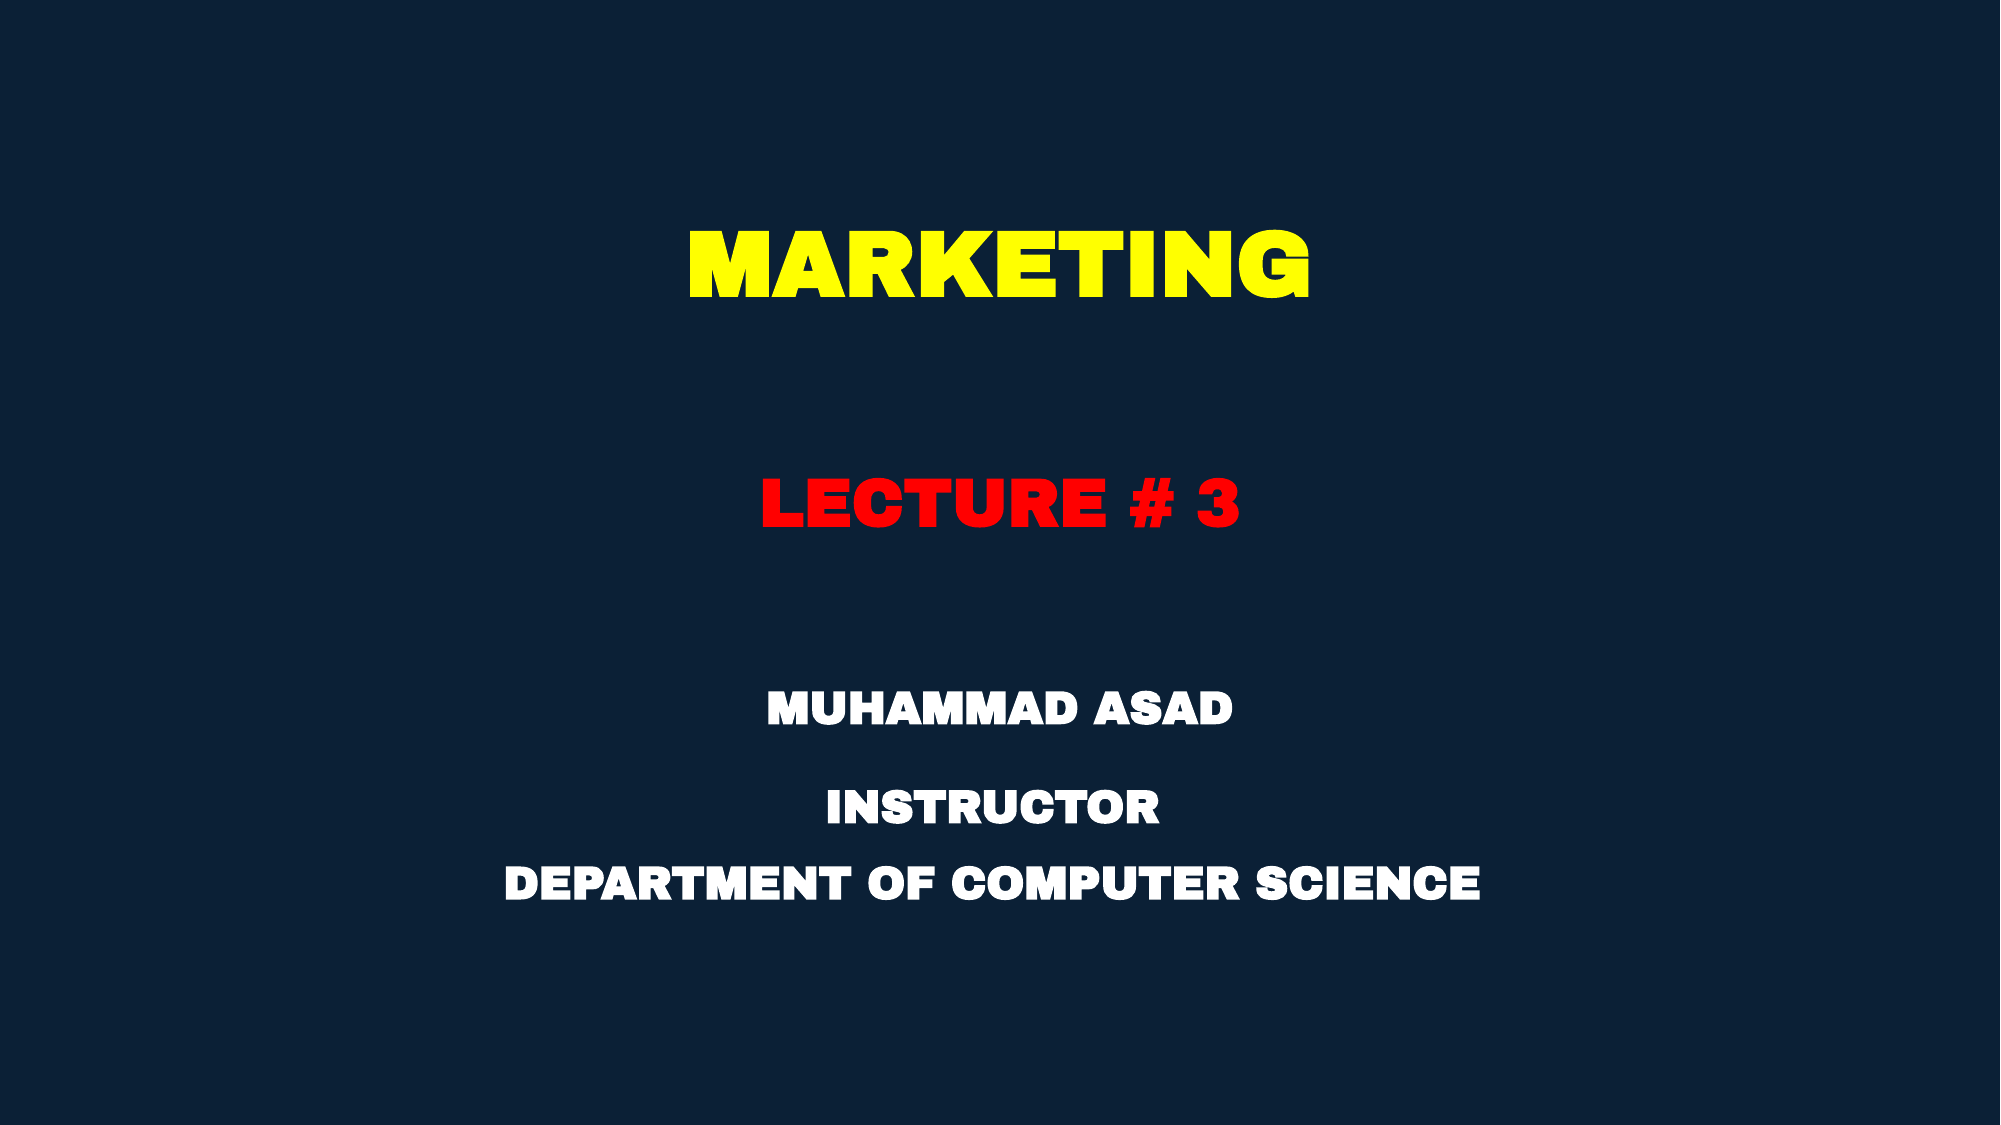

# Marketing Lecture # 3 Muhammad asad Instructor department of computer science